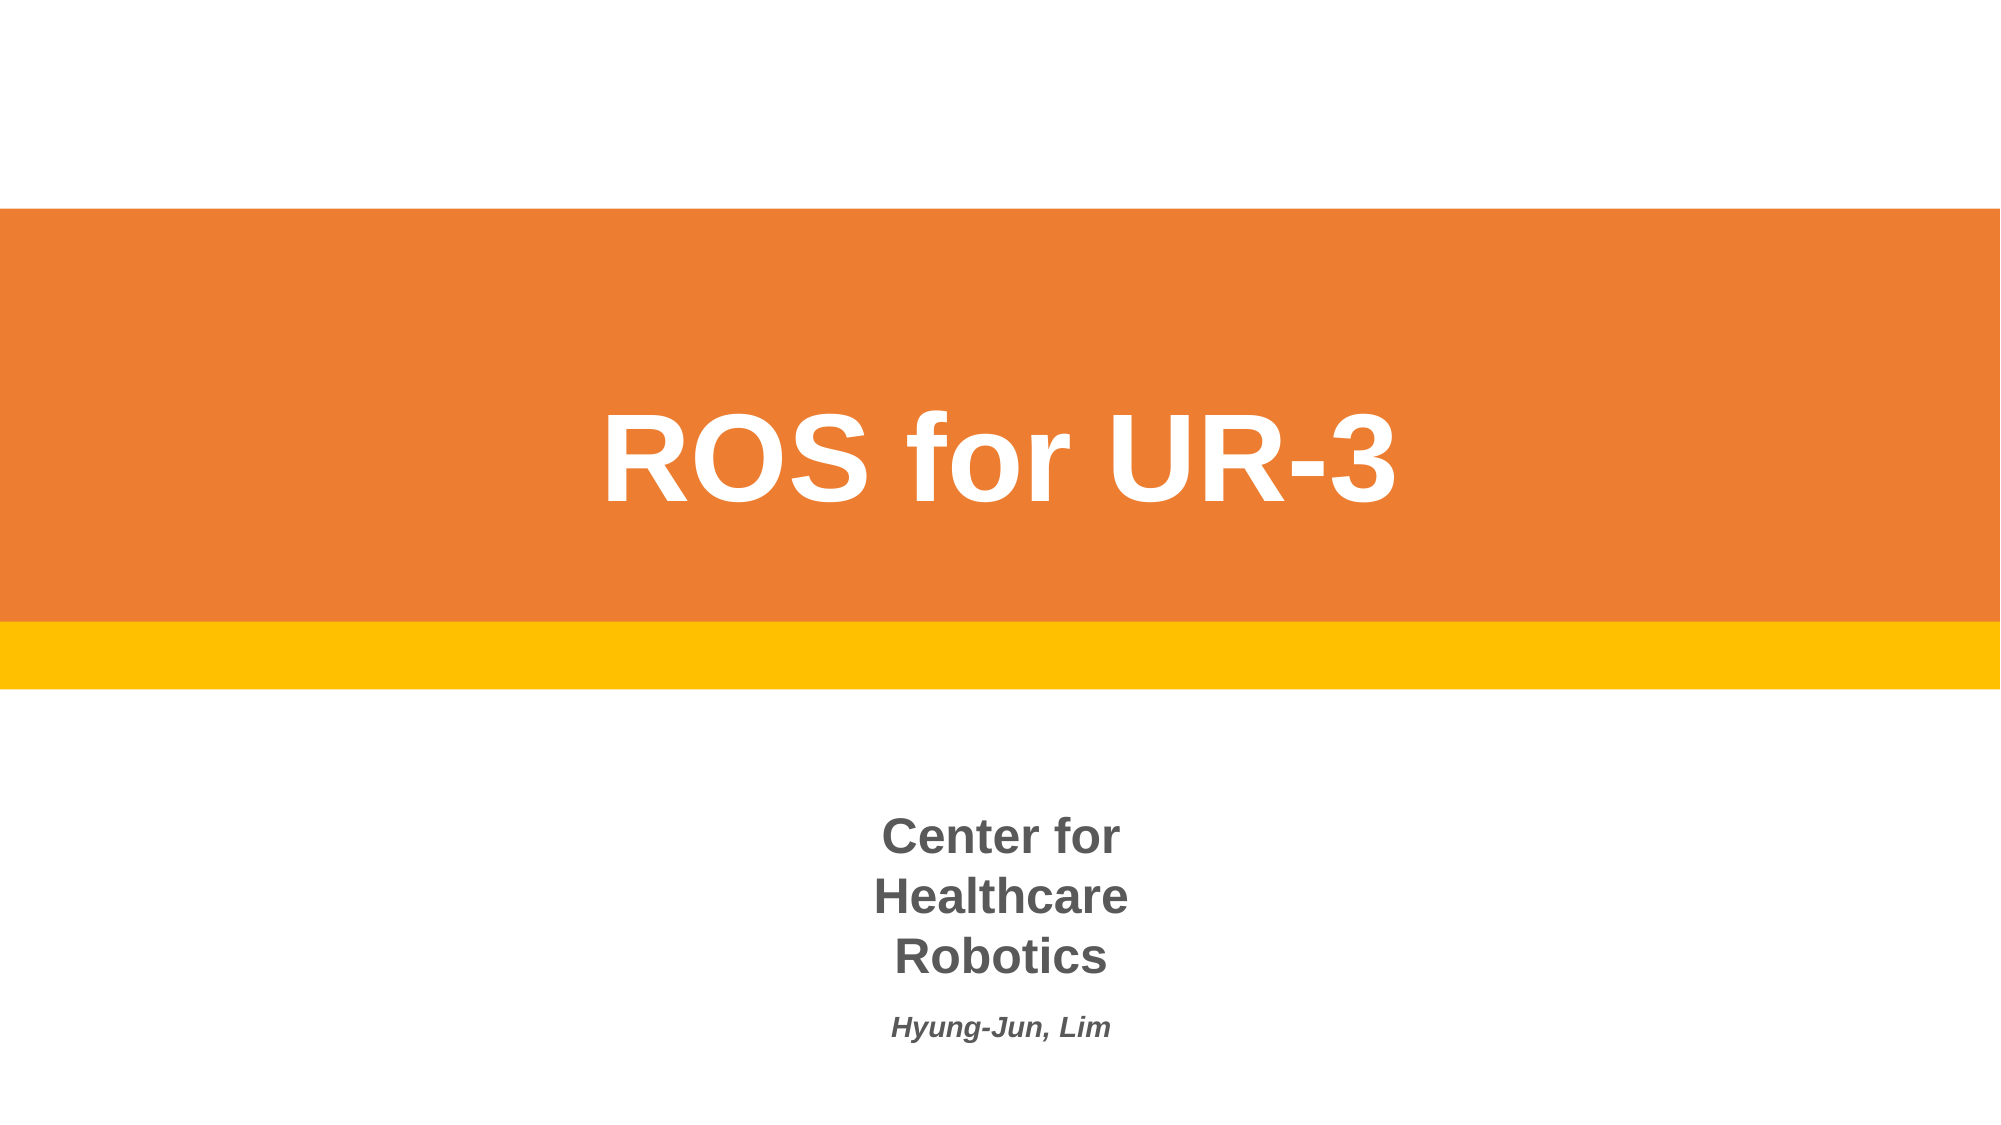

ROS for UR-3
Center for Healthcare Robotics
Hyung-Jun, Lim